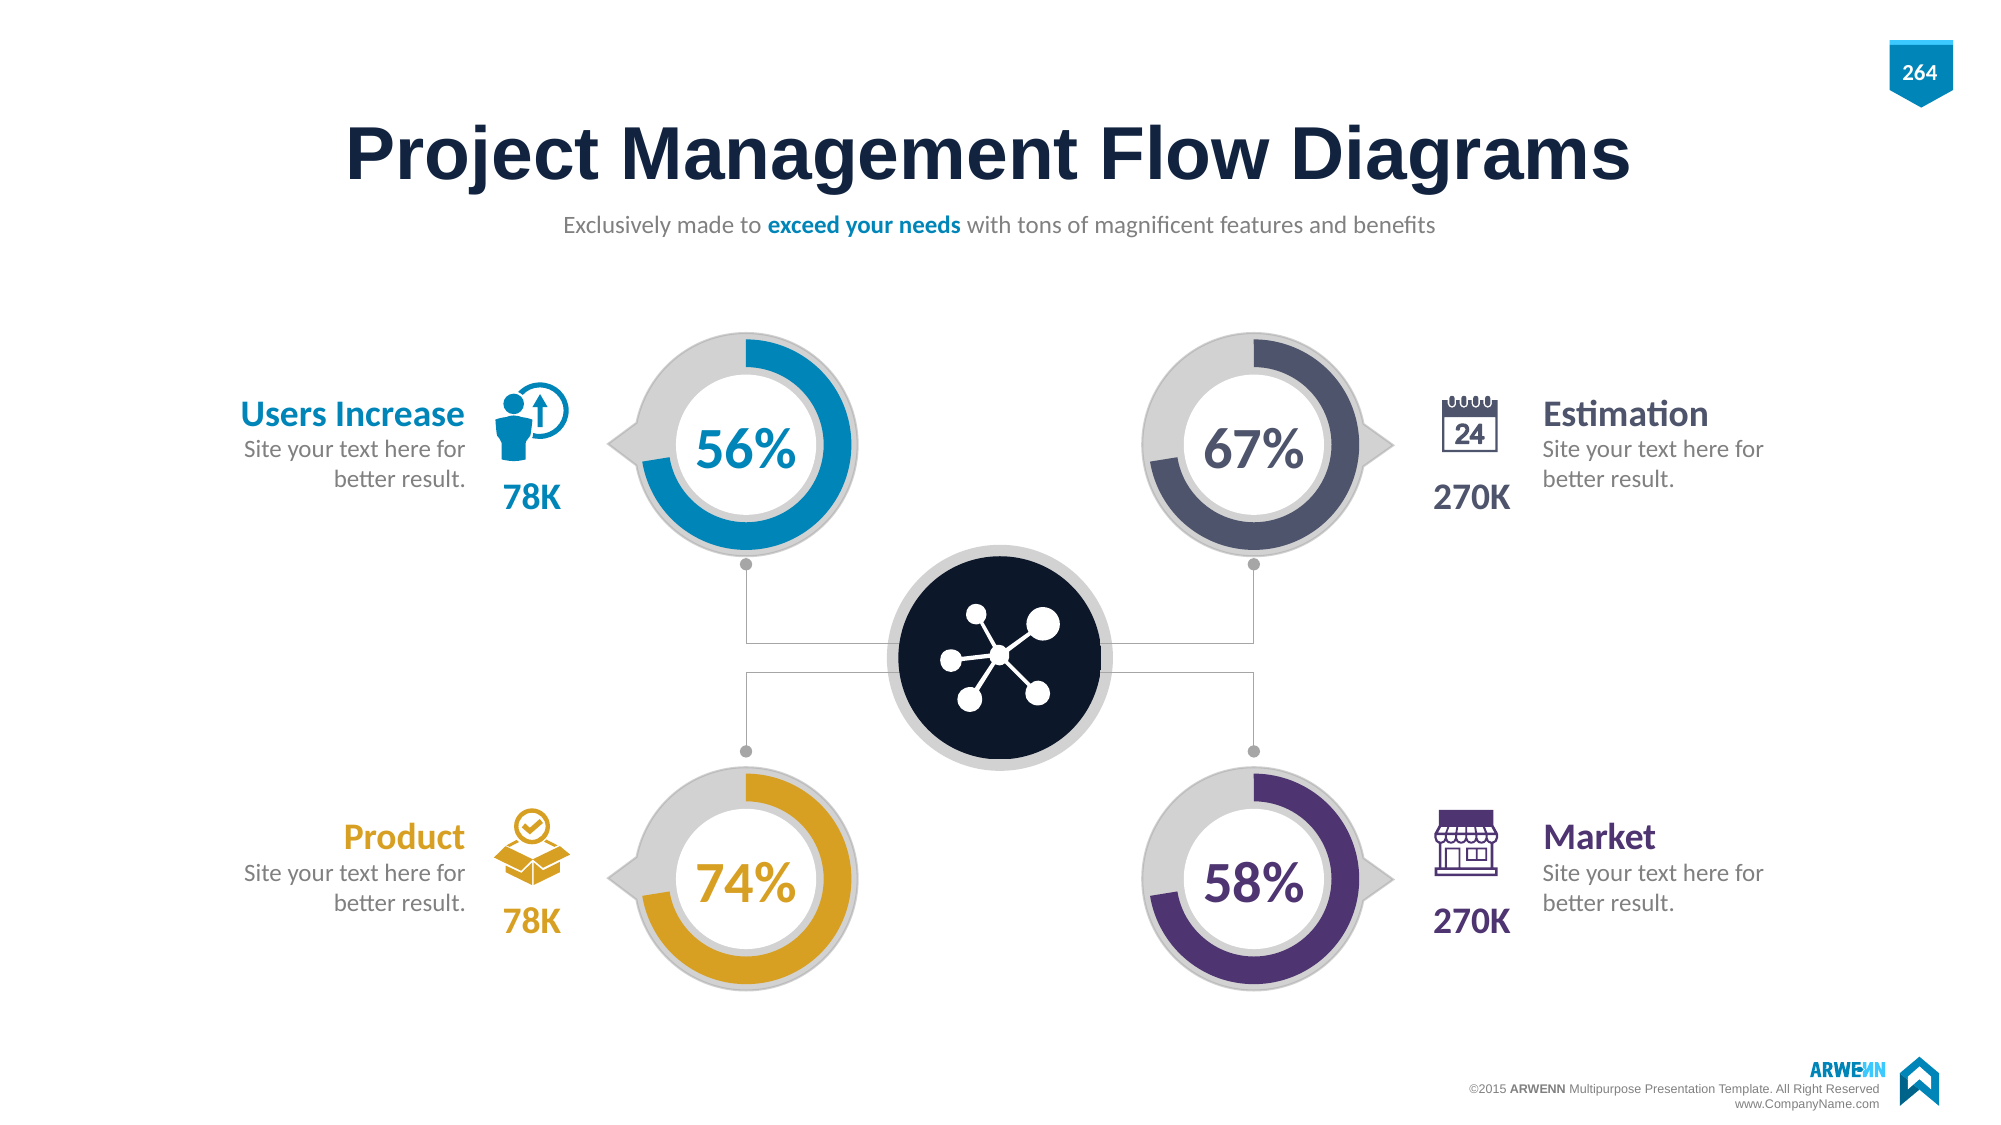

# Project Management Flow Diagrams
Exclusively made to exceed your needs with tons of magnificent features and benefits

56%
67%
Users Increase
Site your text here for better result.
Estimation
Site your text here for better result.

78K
270K

Product
Site your text here for better result.
Market
Site your text here for better result.

74%
58%

78K
270K